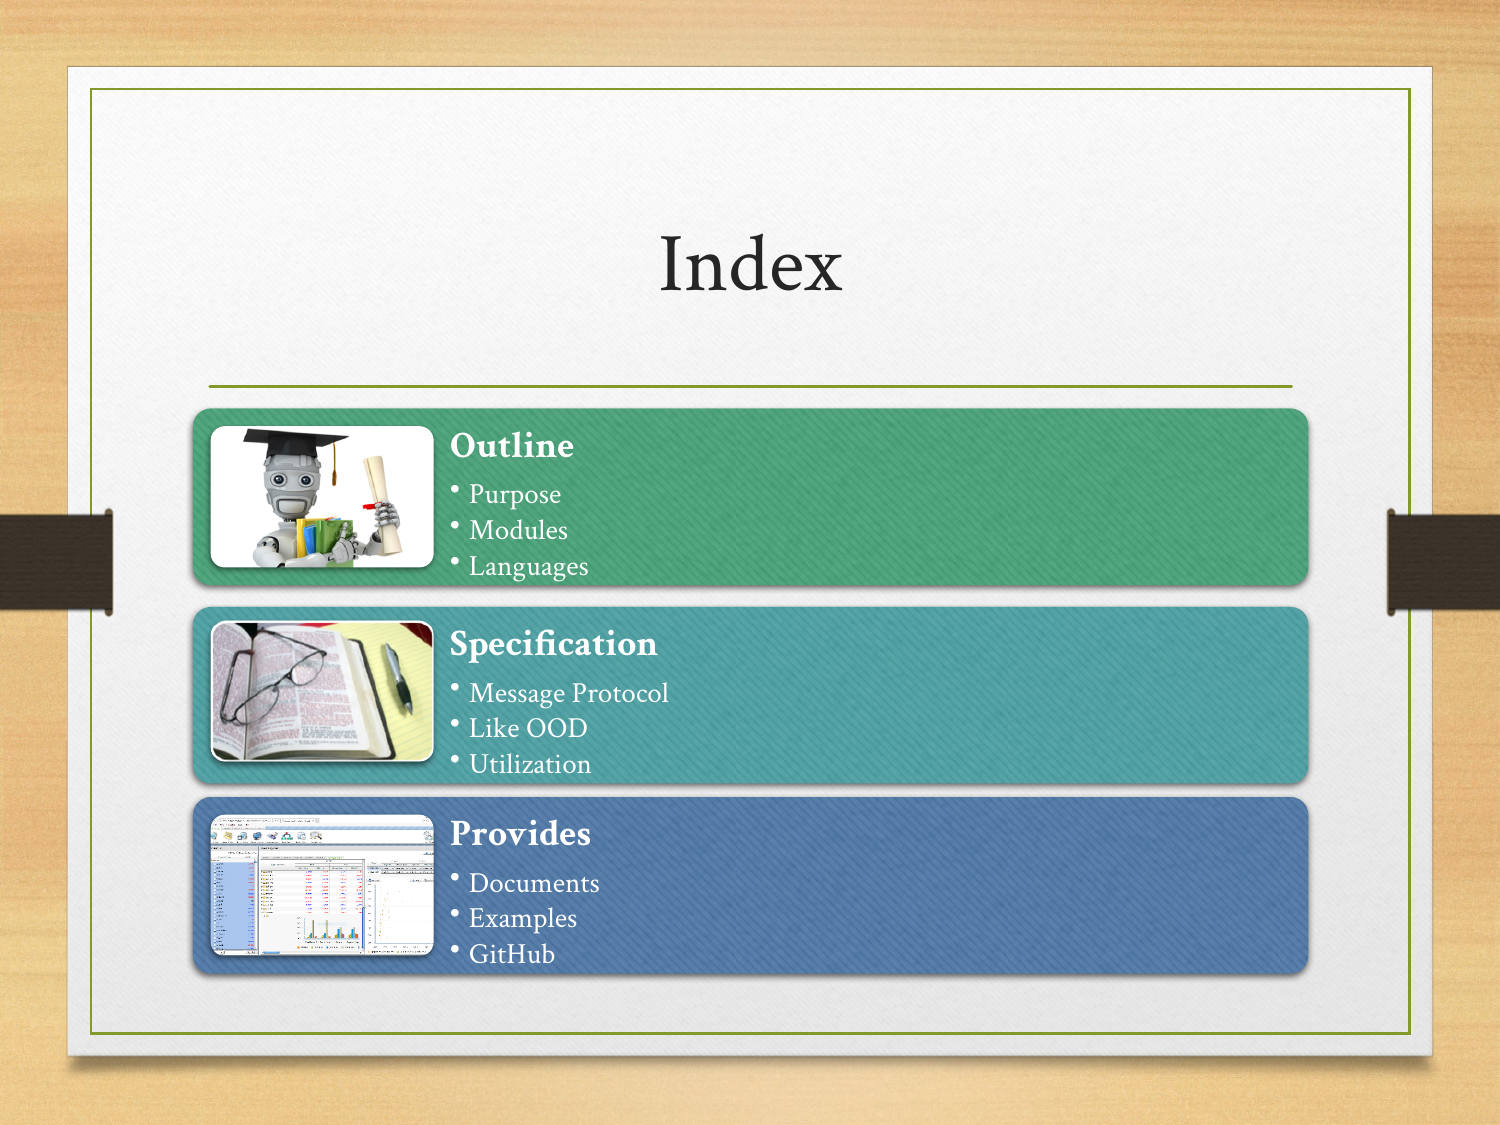

# Index
Outline
Purpose
Modules
Languages
Specification
Message Protocol
Like OOD
Utilization
Provides
Documents
Examples
GitHub